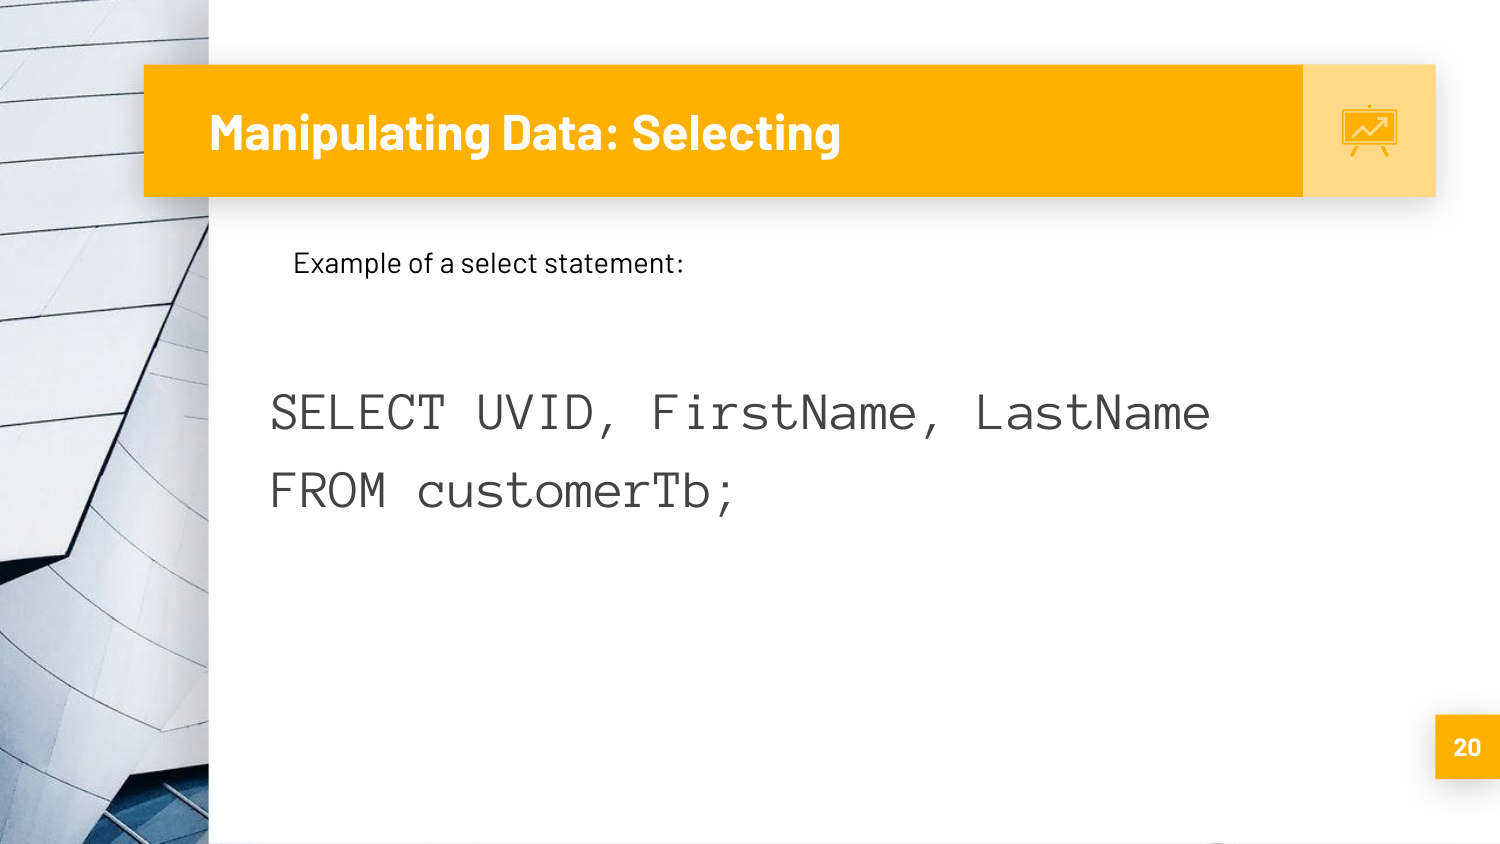

# Manipulating Data: Selecting

Example of a select statement:

SELECT UVID, FirstName, LastName
FROM customerTb;
20